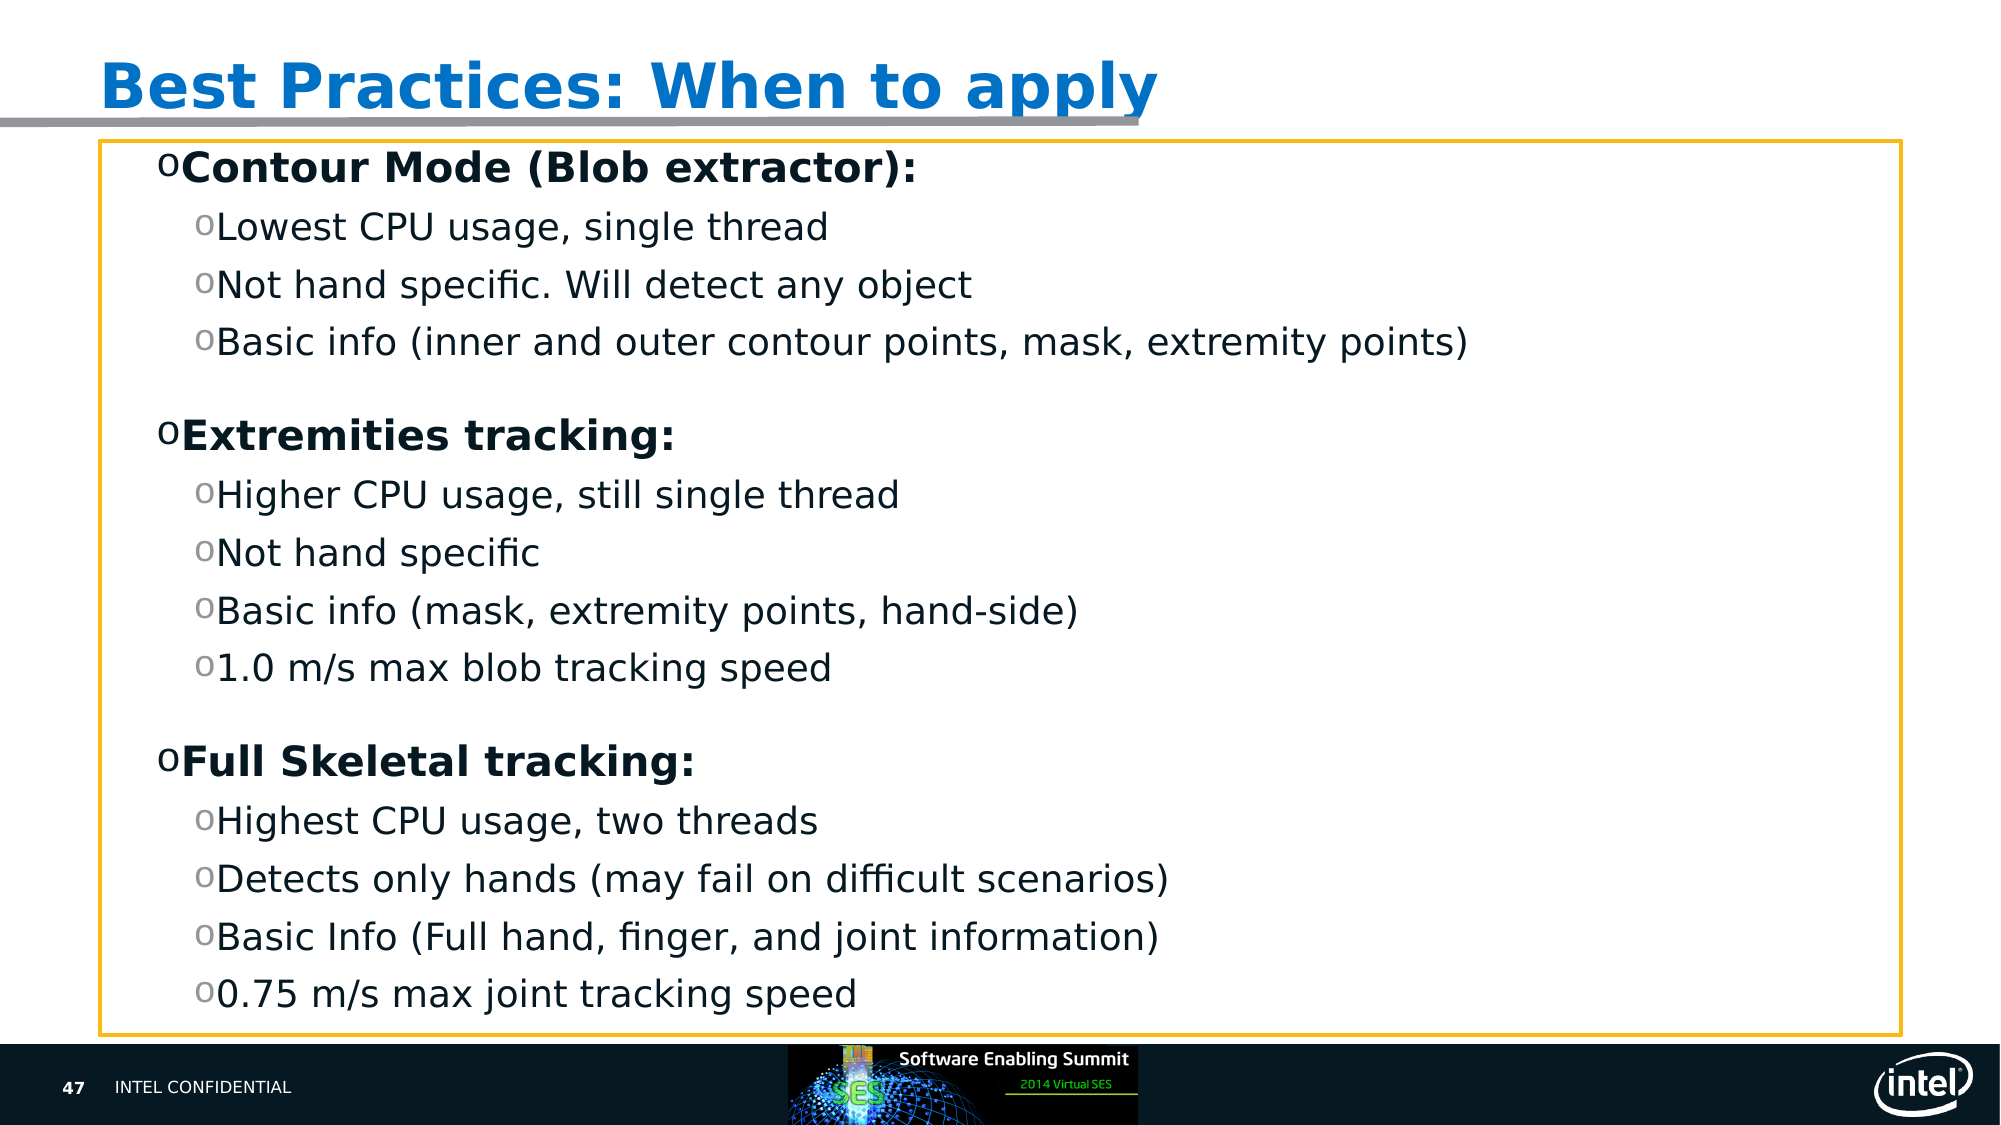

# Best Practices: When to apply
Contour Mode (Blob extractor):
Lowest CPU usage, single thread
Not hand specific. Will detect any object
Basic info (inner and outer contour points, mask, extremity points)
Extremities tracking:
Higher CPU usage, still single thread
Not hand specific
Basic info (mask, extremity points, hand-side)
1.0 m/s max blob tracking speed
Full Skeletal tracking:
Highest CPU usage, two threads
Detects only hands (may fail on difficult scenarios)
Basic Info (Full hand, finger, and joint information)
0.75 m/s max joint tracking speed
47